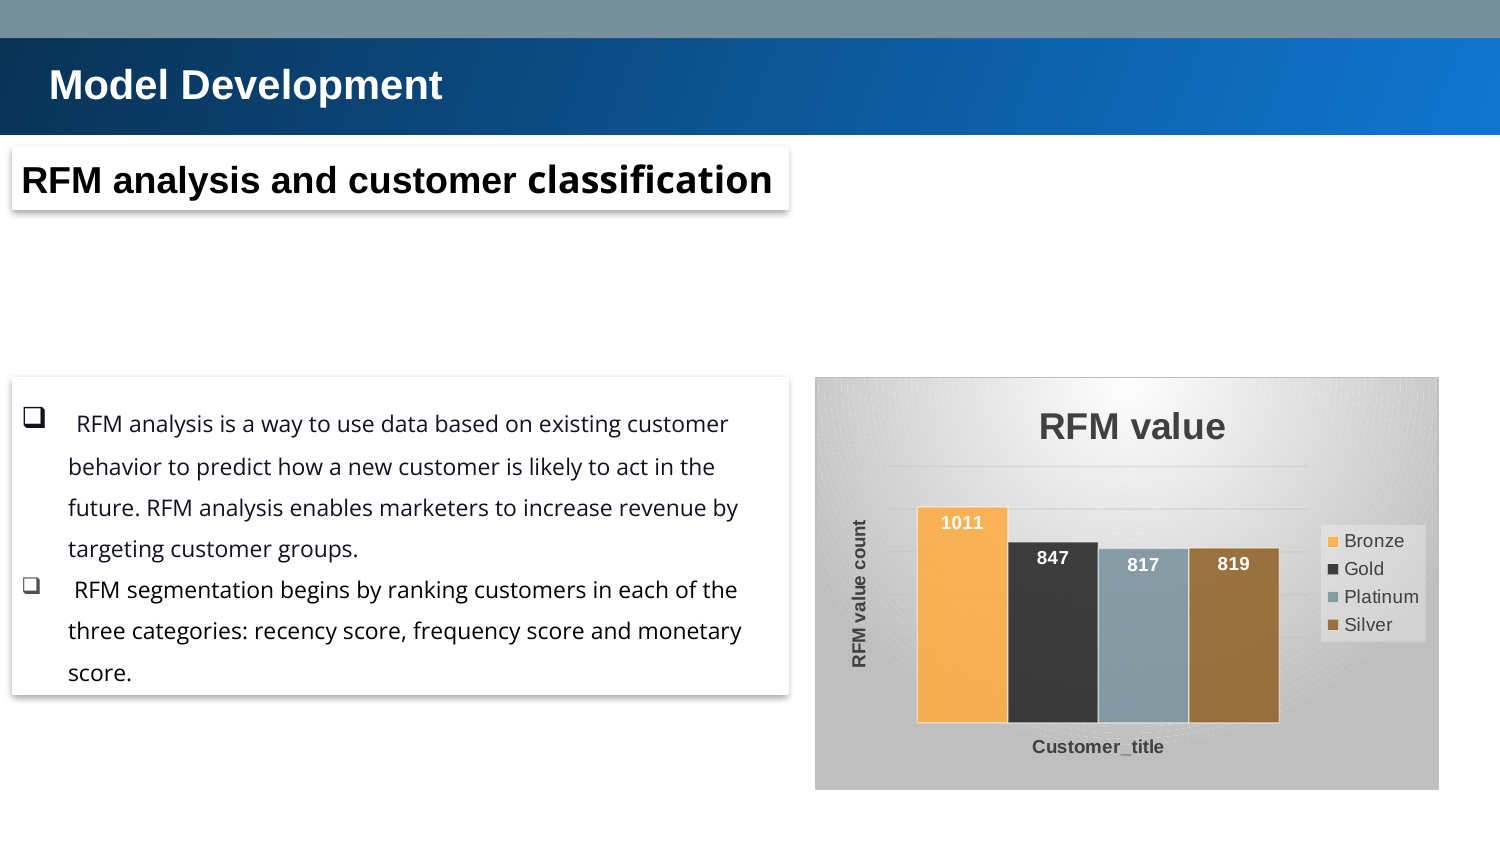

Model Development
RFM analysis and customer classification

 RFM analysis is a way to use data based on existing customer behavior to predict how a new customer is likely to act in the future. RFM analysis enables marketers to increase revenue by targeting customer groups.
 RFM segmentation begins by ranking customers in each of the three categories: recency score, frequency score and monetary score.

### Chart:  RFM value

| Category | Bronze | Gold | Platinum | Silver |
|---|---|---|---|---|
| Total | 1011.0 | 847.0 | 817.0 | 819.0 |